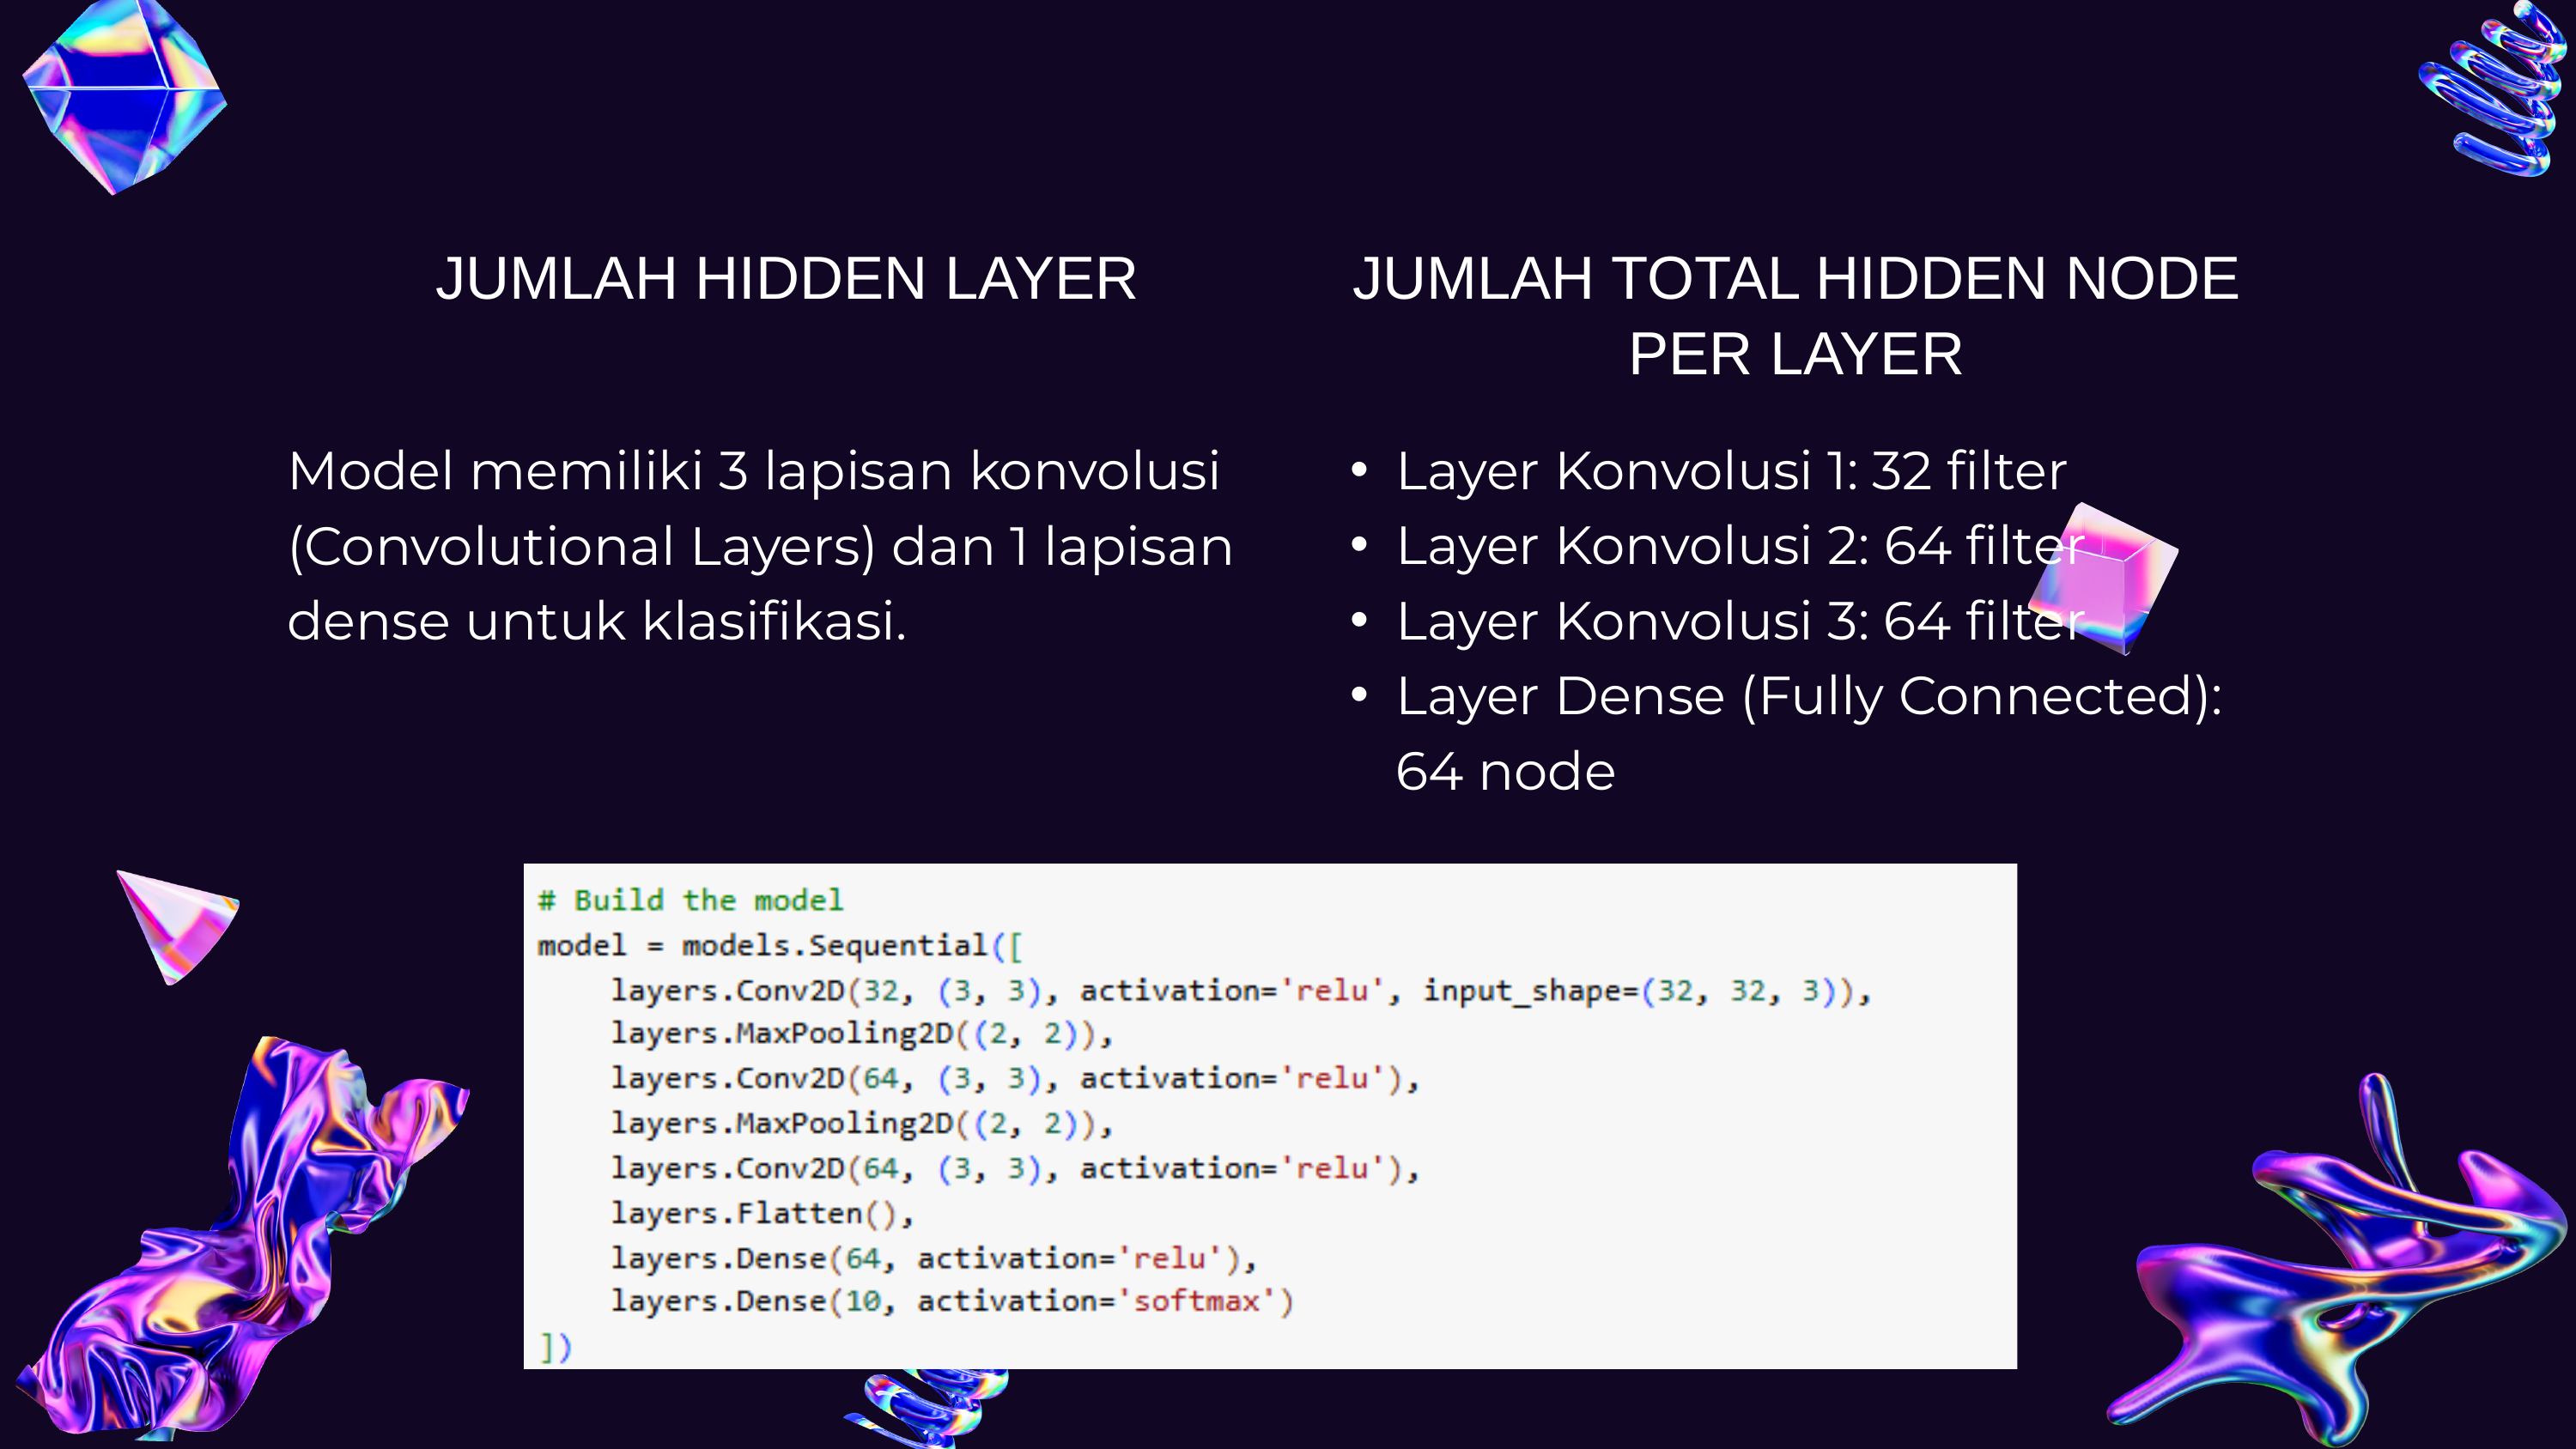

JUMLAH HIDDEN LAYER
JUMLAH TOTAL HIDDEN NODE PER LAYER
Model memiliki 3 lapisan konvolusi (Convolutional Layers) dan 1 lapisan dense untuk klasifikasi.
Layer Konvolusi 1: 32 filter
Layer Konvolusi 2: 64 filter
Layer Konvolusi 3: 64 filter
Layer Dense (Fully Connected): 64 node